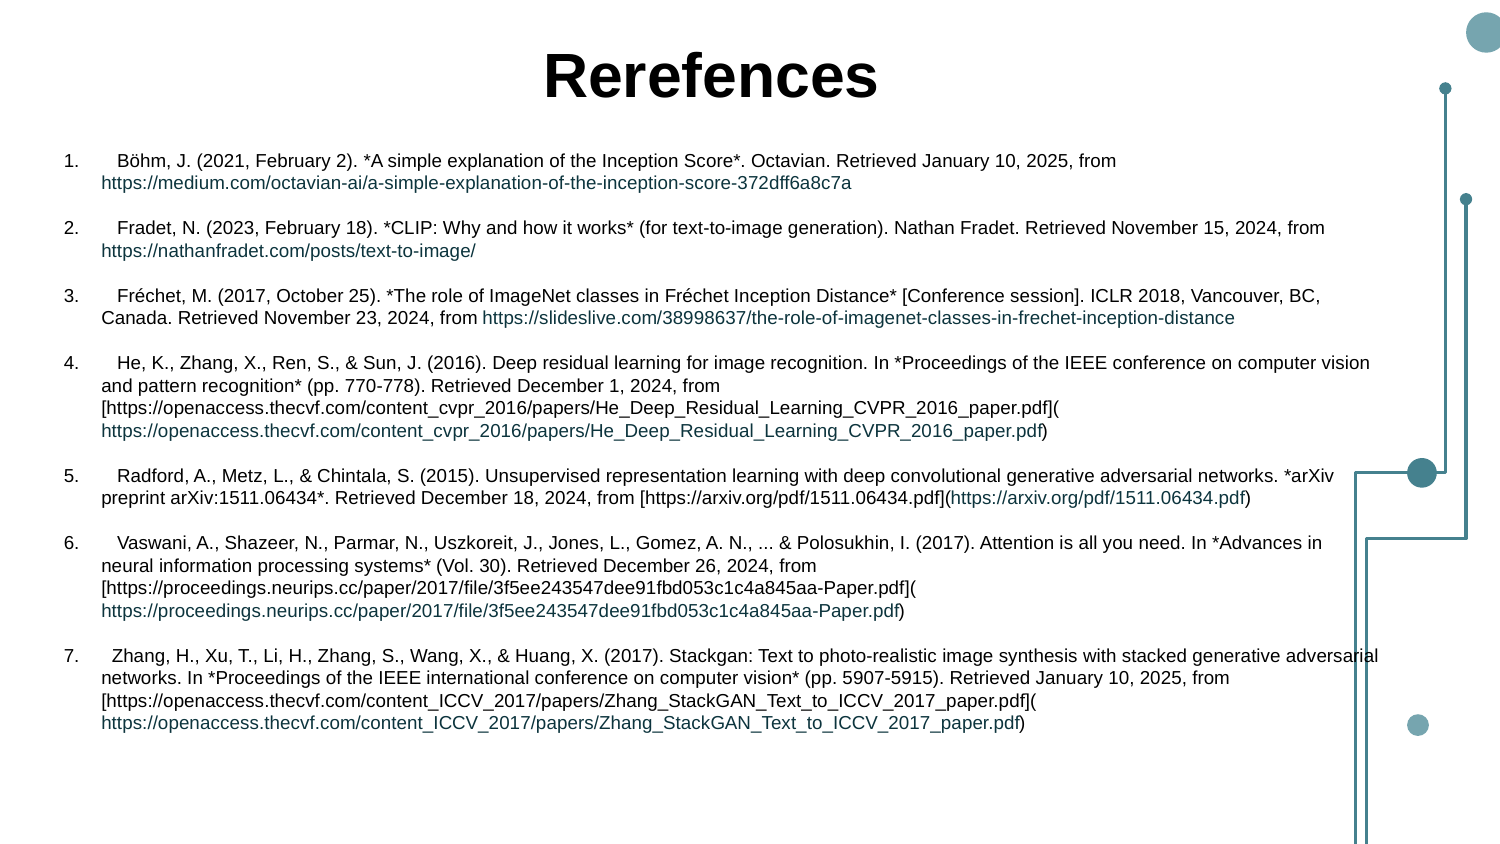

Rerefences

   Böhm, J. (2021, February 2). *A simple explanation of the Inception Score*. Octavian. Retrieved January 10, 2025, from https://medium.com/octavian-ai/a-simple-explanation-of-the-inception-score-372dff6a8c7a

   Fradet, N. (2023, February 18). *CLIP: Why and how it works* (for text-to-image generation). Nathan Fradet. Retrieved November 15, 2024, from https://nathanfradet.com/posts/text-to-image/

   Fréchet, M. (2017, October 25). *The role of ImageNet classes in Fréchet Inception Distance* [Conference session]. ICLR 2018, Vancouver, BC, Canada. Retrieved November 23, 2024, from https://slideslive.com/38998637/the-role-of-imagenet-classes-in-frechet-inception-distance

   He, K., Zhang, X., Ren, S., & Sun, J. (2016). Deep residual learning for image recognition. In *Proceedings of the IEEE conference on computer vision and pattern recognition* (pp. 770-778). Retrieved December 1, 2024, from [https://openaccess.thecvf.com/content_cvpr_2016/papers/He_Deep_Residual_Learning_CVPR_2016_paper.pdf](https://openaccess.thecvf.com/content_cvpr_2016/papers/He_Deep_Residual_Learning_CVPR_2016_paper.pdf)

   Radford, A., Metz, L., & Chintala, S. (2015). Unsupervised representation learning with deep convolutional generative adversarial networks. *arXiv preprint arXiv:1511.06434*. Retrieved December 18, 2024, from [https://arxiv.org/pdf/1511.06434.pdf](https://arxiv.org/pdf/1511.06434.pdf)

   Vaswani, A., Shazeer, N., Parmar, N., Uszkoreit, J., Jones, L., Gomez, A. N., ... & Polosukhin, I. (2017). Attention is all you need. In *Advances in neural information processing systems* (Vol. 30). Retrieved December 26, 2024, from [https://proceedings.neurips.cc/paper/2017/file/3f5ee243547dee91fbd053c1c4a845aa-Paper.pdf](https://proceedings.neurips.cc/paper/2017/file/3f5ee243547dee91fbd053c1c4a845aa-Paper.pdf)

  Zhang, H., Xu, T., Li, H., Zhang, S., Wang, X., & Huang, X. (2017). Stackgan: Text to photo-realistic image synthesis with stacked generative adversarial networks. In *Proceedings of the IEEE international conference on computer vision* (pp. 5907-5915). Retrieved January 10, 2025, from [https://openaccess.thecvf.com/content_ICCV_2017/papers/Zhang_StackGAN_Text_to_ICCV_2017_paper.pdf](https://openaccess.thecvf.com/content_ICCV_2017/papers/Zhang_StackGAN_Text_to_ICCV_2017_paper.pdf)